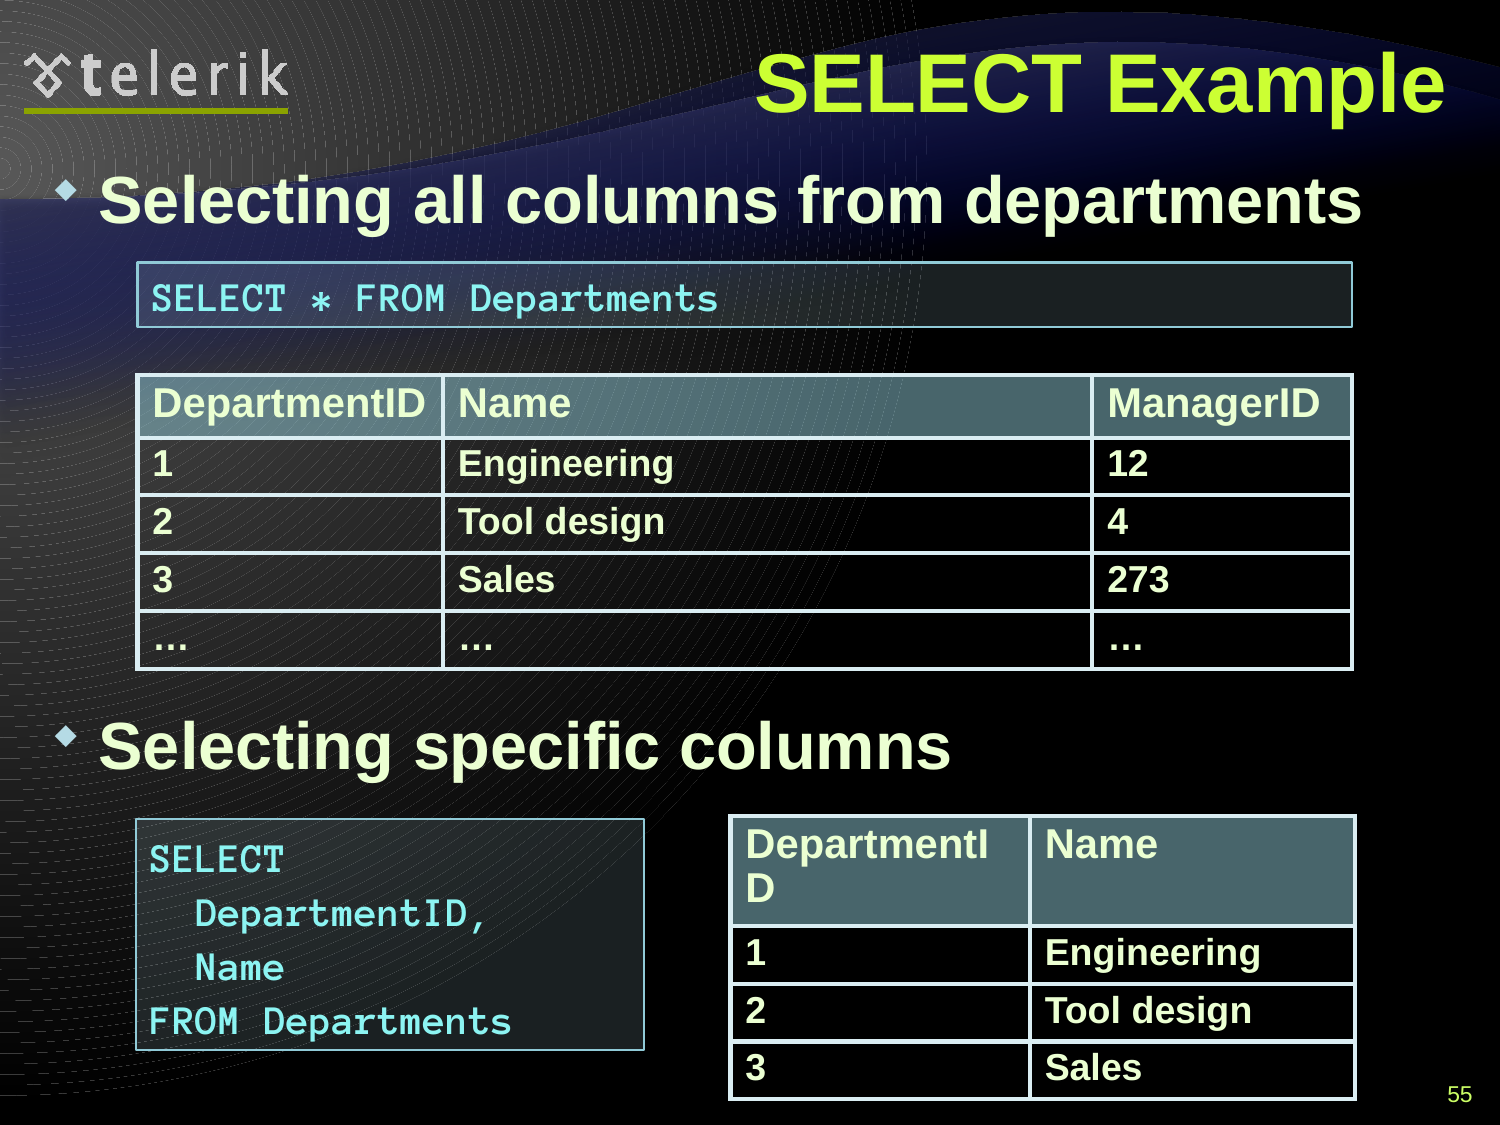

# SELECT Example
Selecting all columns from departments

Selecting specific columns
SELECT * FROM Departments
| DepartmentID | Name | ManagerID |
| --- | --- | --- |
| 1 | Engineering | 12 |
| 2 | Tool design | 4 |
| 3 | Sales | 273 |
| … | … | … |
| DepartmentID | Name |
| --- | --- |
| 1 | Engineering |
| 2 | Tool design |
| 3 | Sales |
SELECT
  DepartmentID,
  Name
FROM Departments
55